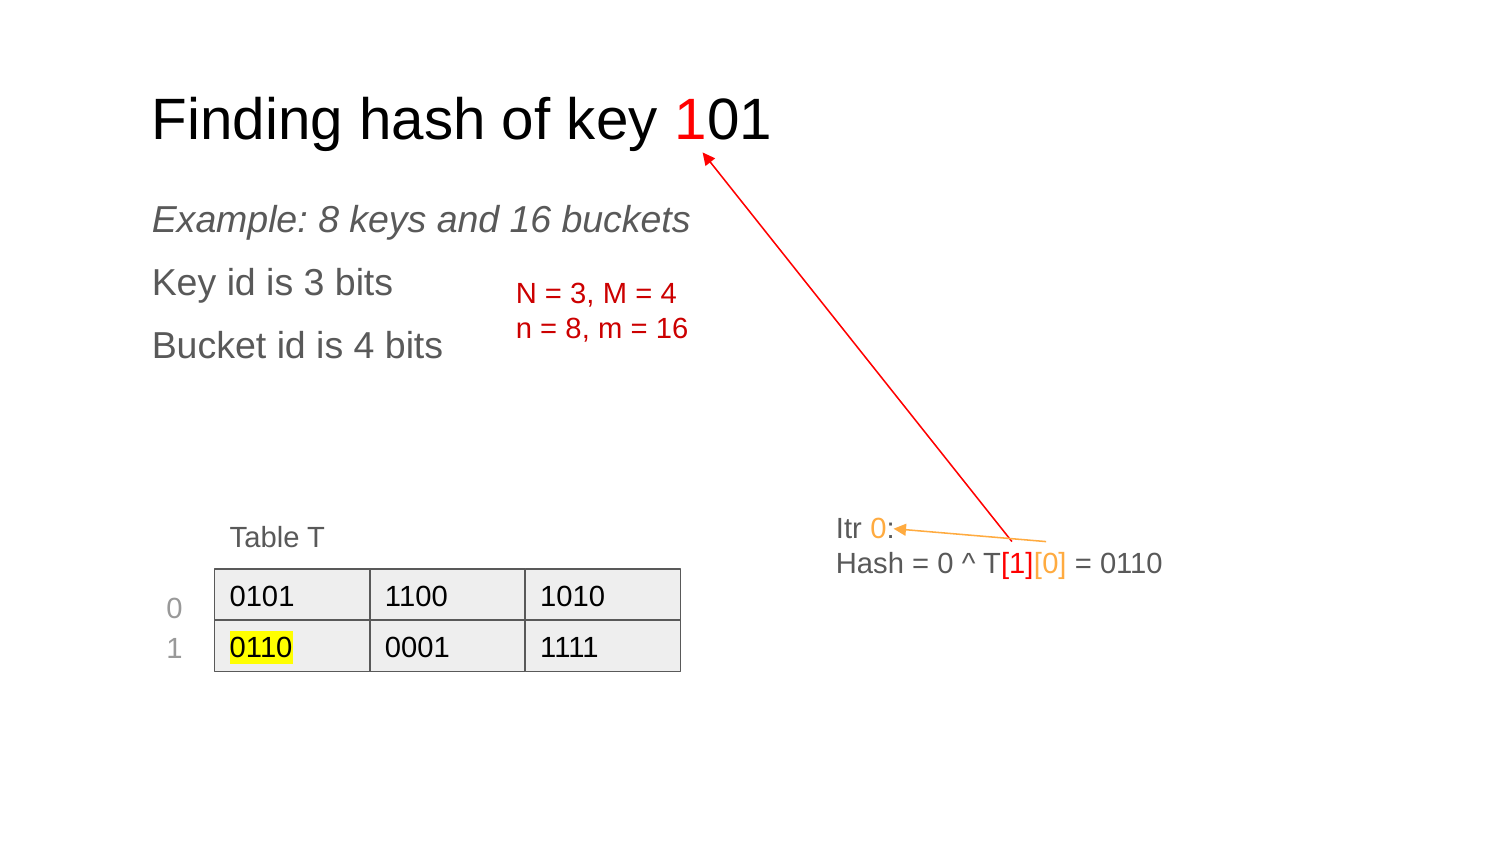

# Finding hash of key 101
Example: 8 keys and 16 buckets
Key id is 3 bits
Bucket id is 4 bits
N = 3, M = 4
n = 8, m = 16
Itr 0:
Hash = 0 ^ T[1][0] = 0110
Table T
0
1
0101
1100
1010
0110
0001
1111